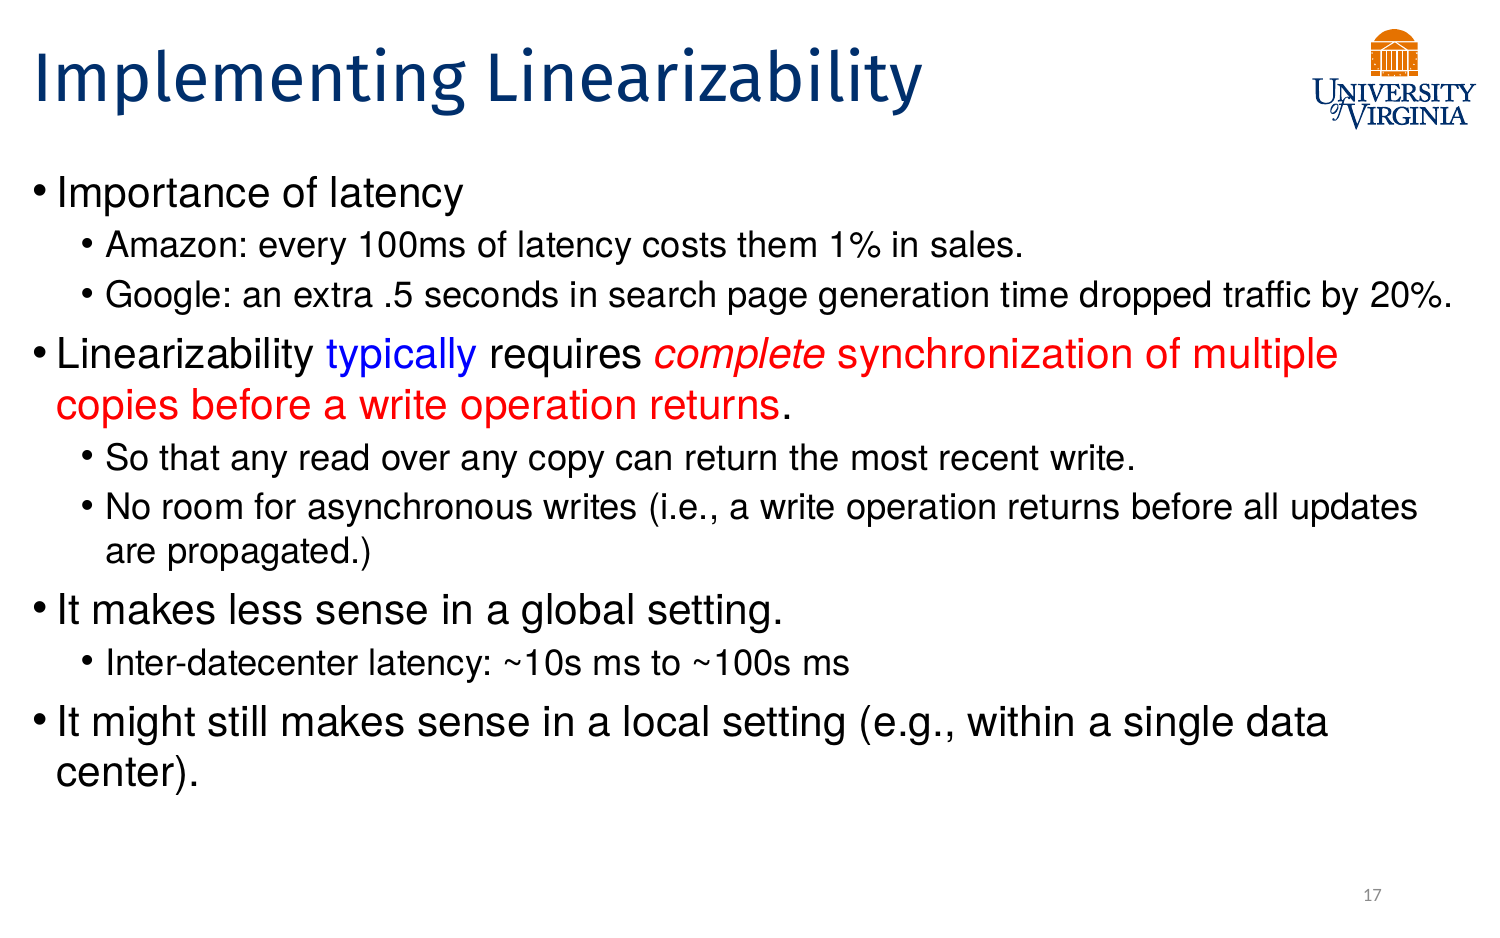

# Implementing Linearizability
Importance of latency
Amazon: every 100ms of latency costs them 1% in sales.
Google: an extra .5 seconds in search page generation time dropped traffic by 20%.
Linearizability typically requires complete synchronization of multiple copies before a write operation returns.
So that any read over any copy can return the most recent write.
No room for asynchronous writes (i.e., a write operation returns before all updates are propagated.)
It makes less sense in a global setting.
Inter-datecenter latency: ~10s ms to ~100s ms
It might still makes sense in a local setting (e.g., within a single data center).
17